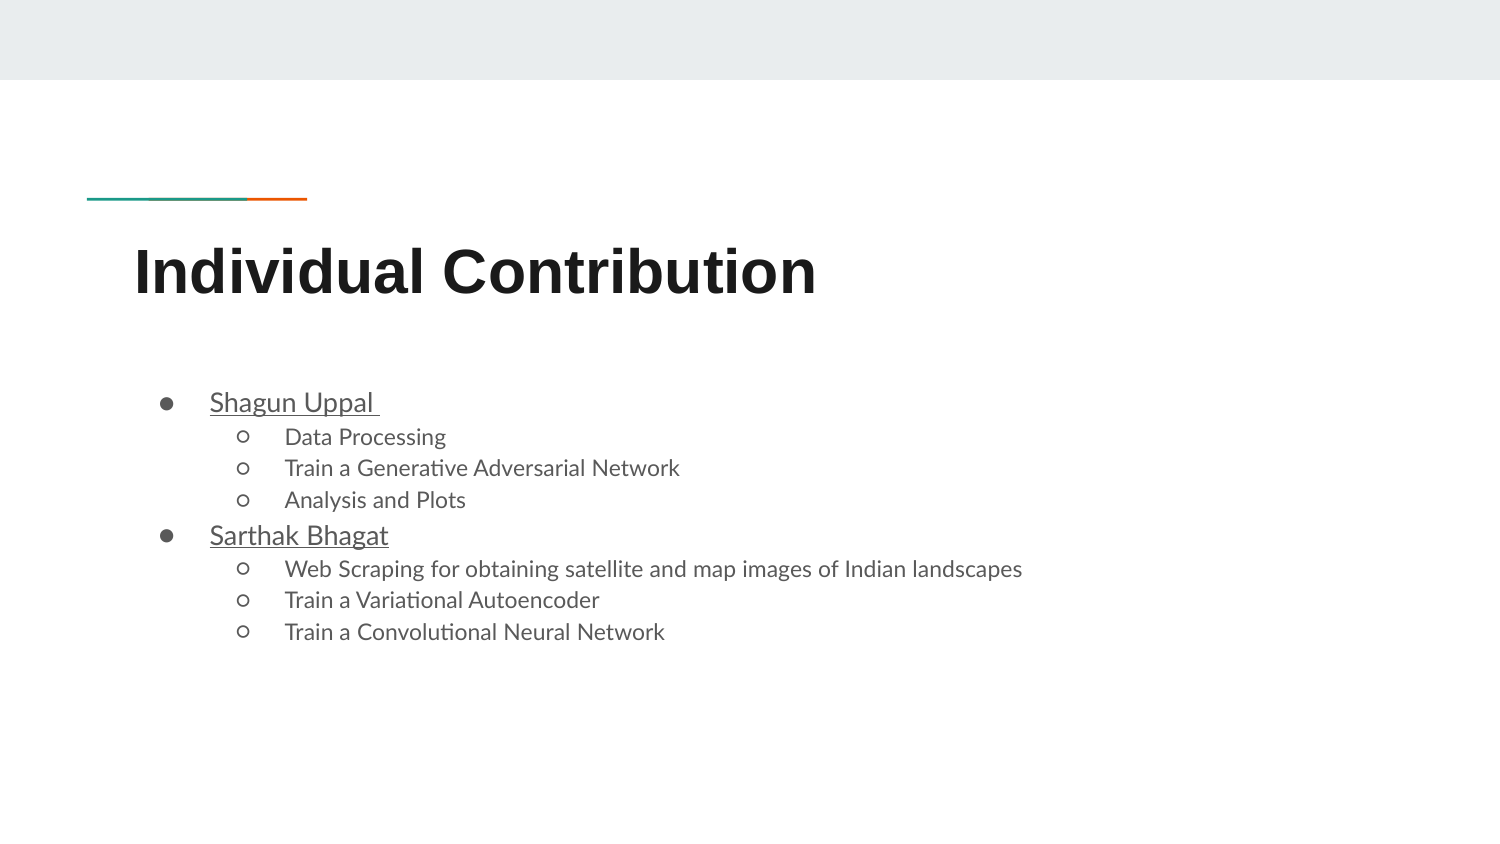

# Individual Contribution
Shagun Uppal
Data Processing
Train a Generative Adversarial Network
Analysis and Plots
Sarthak Bhagat
Web Scraping for obtaining satellite and map images of Indian landscapes
Train a Variational Autoencoder
Train a Convolutional Neural Network